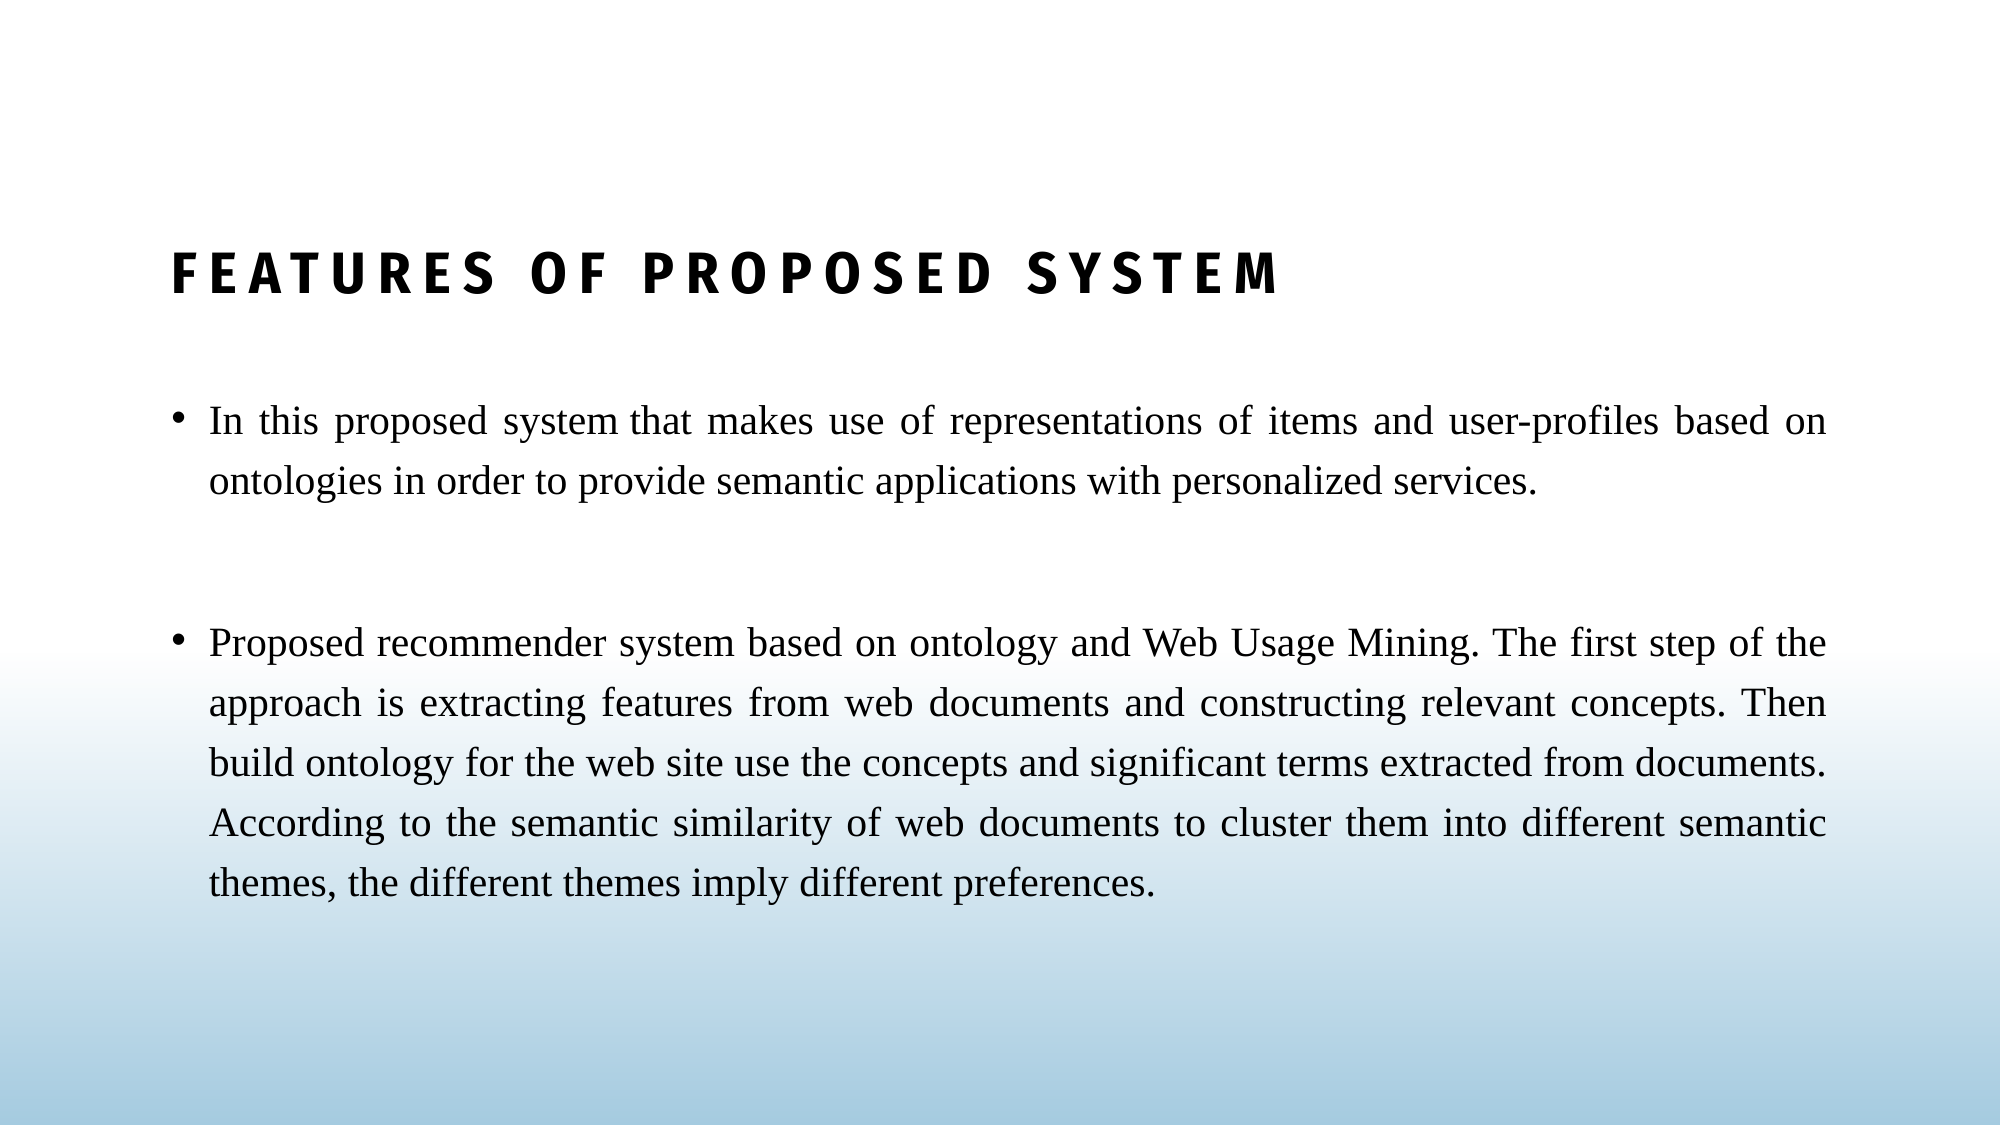

# Features of proposed system
In this proposed system that makes use of representations of items and user-profiles based on ontologies in order to provide semantic applications with personalized services.

Proposed recommender system based on ontology and Web Usage Mining. The first step of the approach is extracting features from web documents and constructing relevant concepts. Then build ontology for the web site use the concepts and significant terms extracted from documents. According to the semantic similarity of web documents to cluster them into different semantic themes, the different themes imply different preferences.